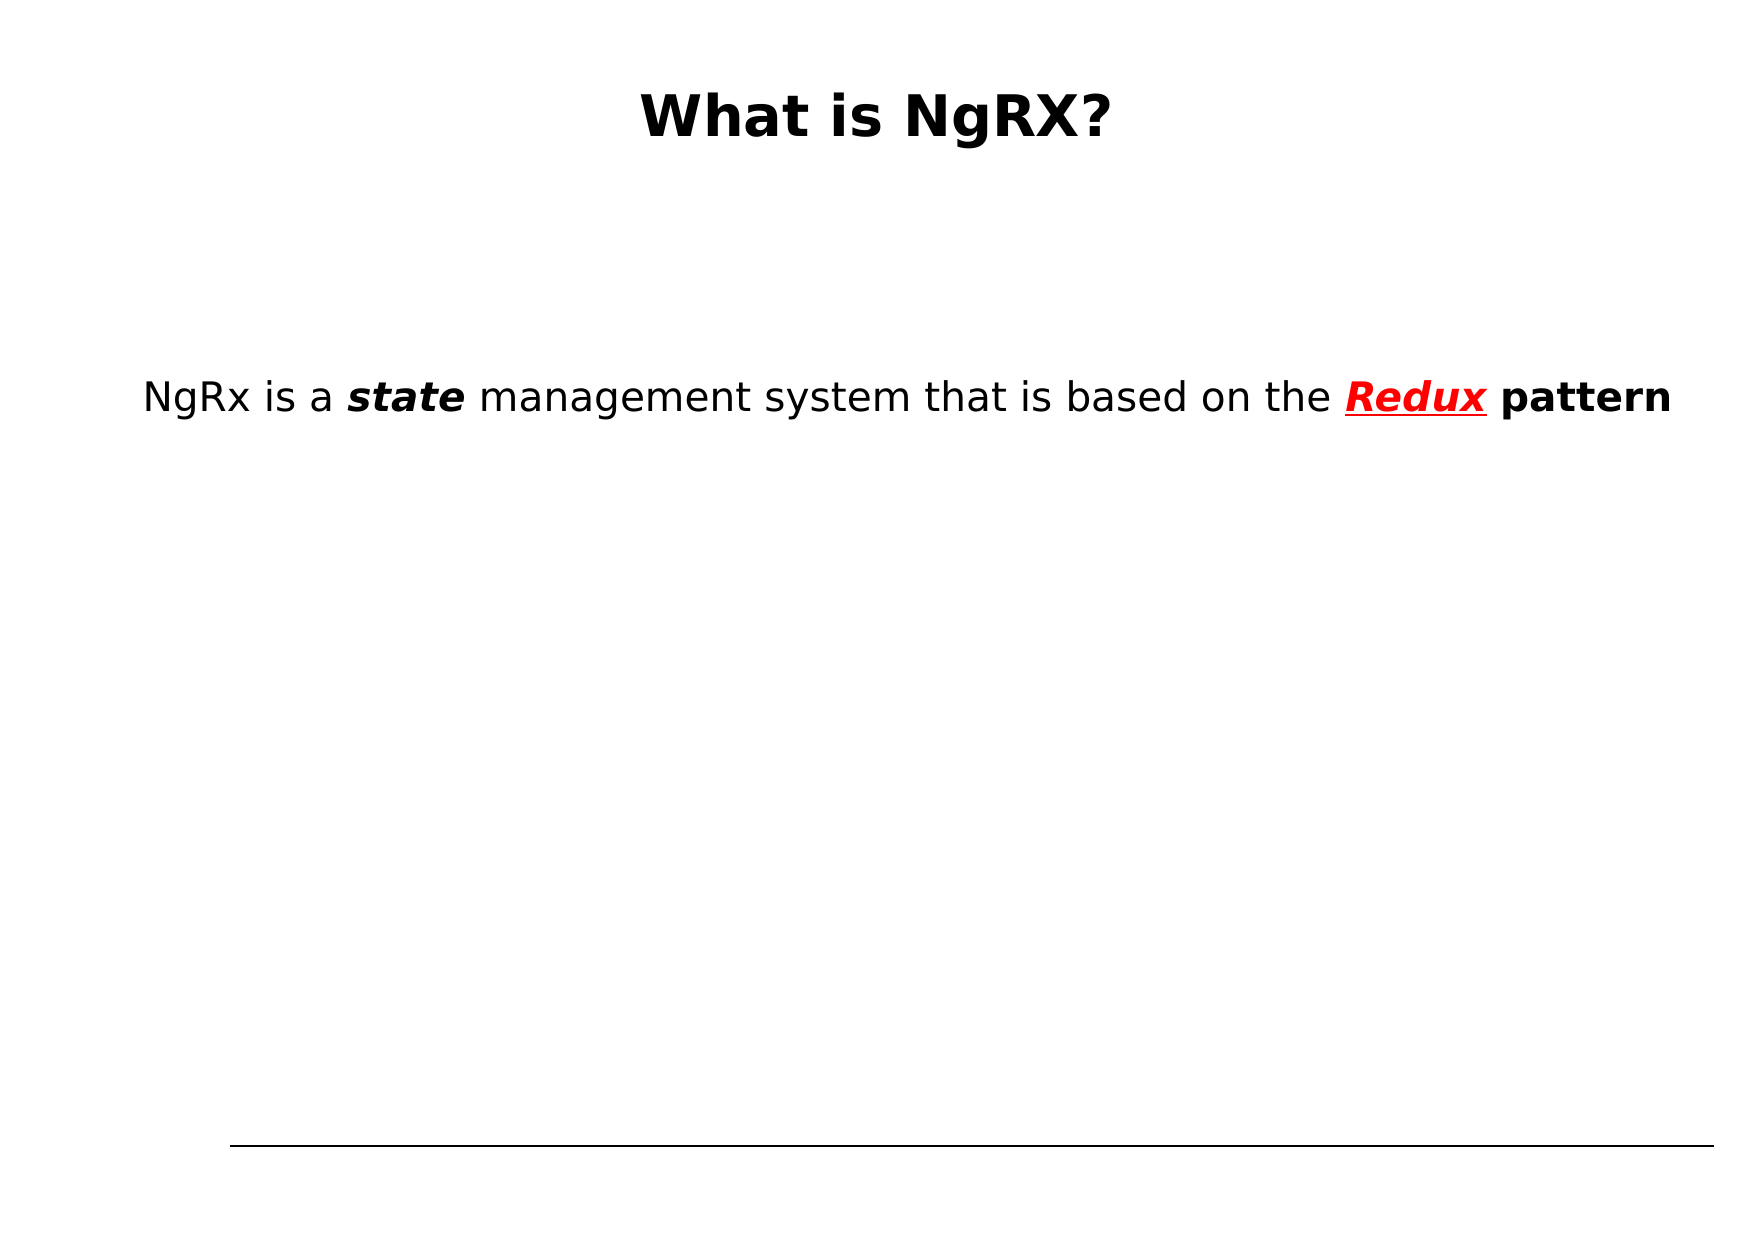

# What is NgRX?
NgRx is a state management system that is based on the Redux pattern